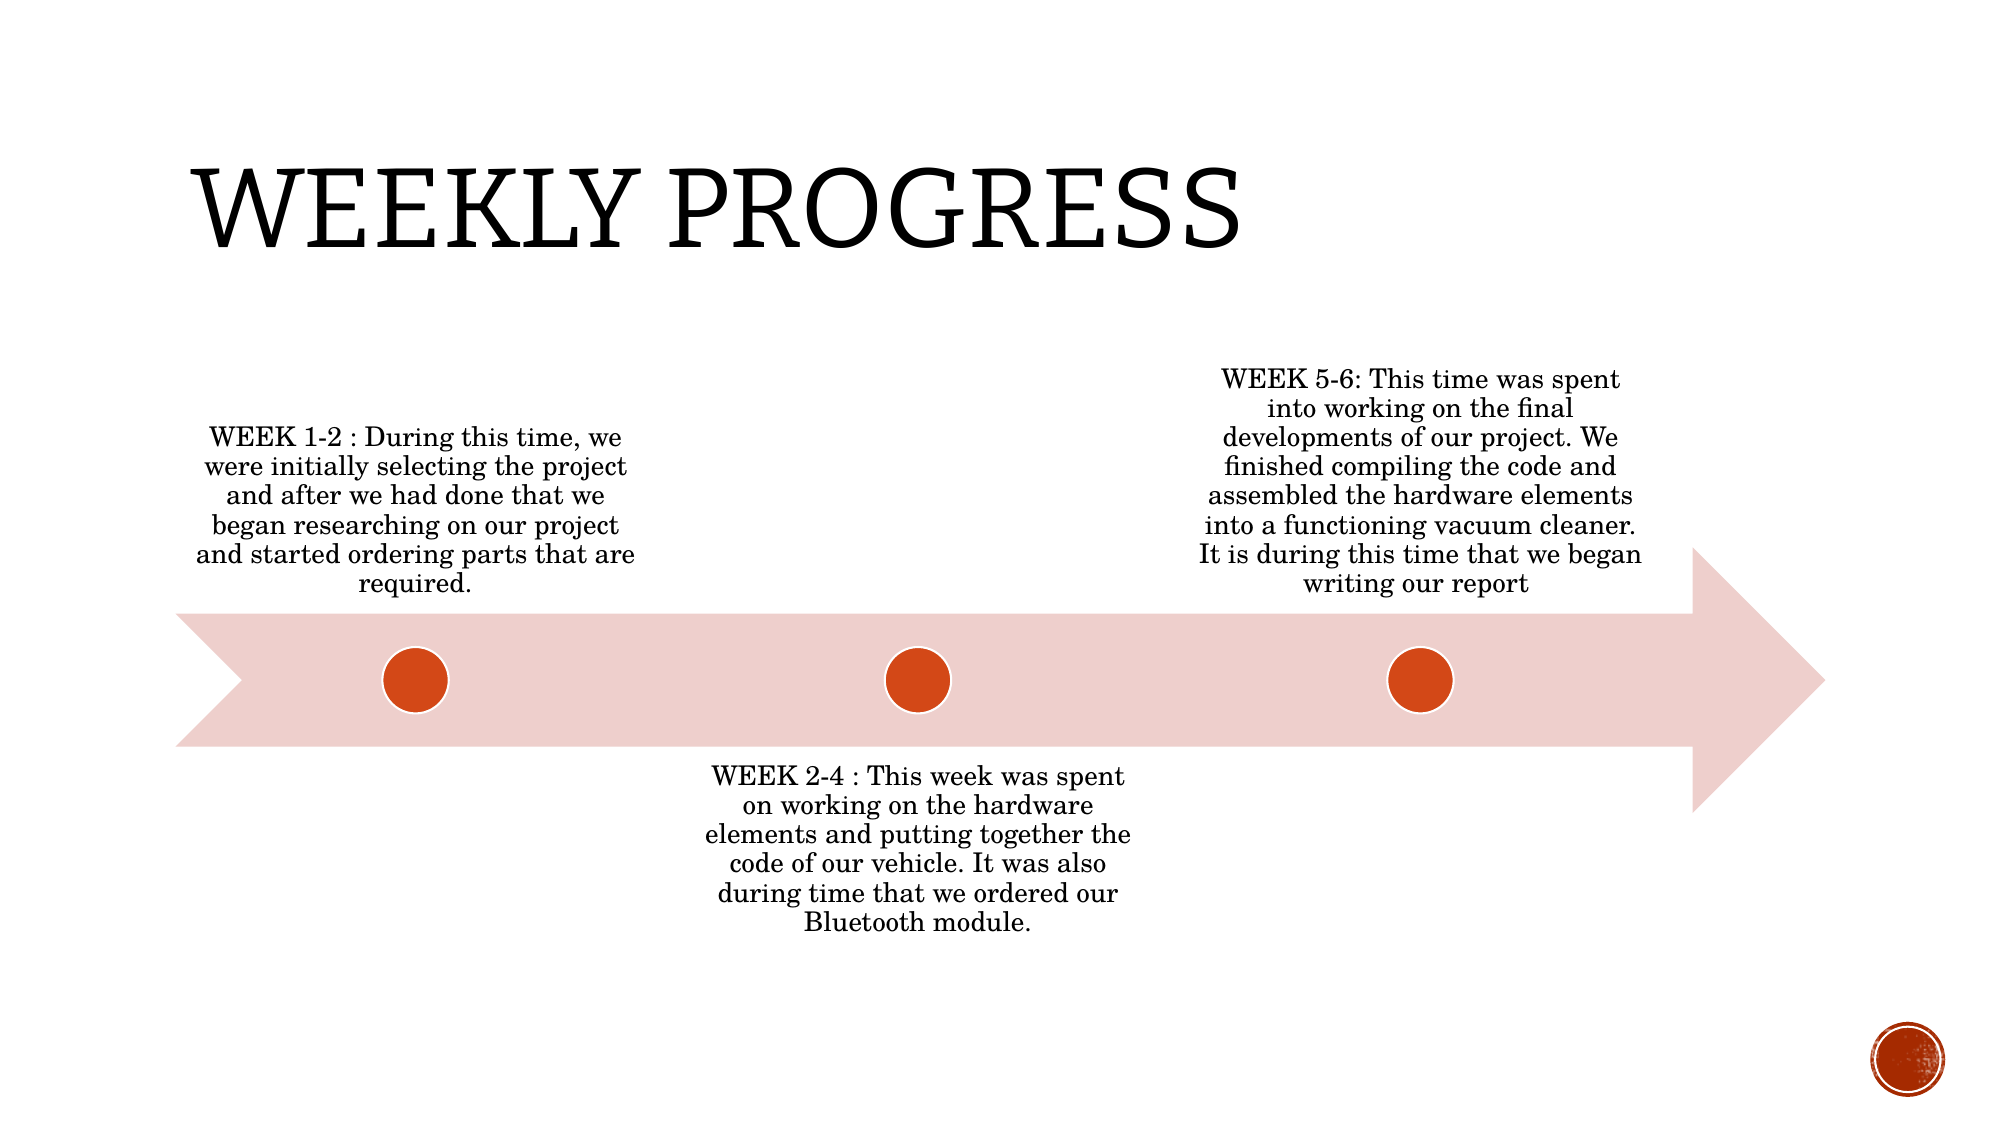

# WEEKLY PROGRESs
WEEK 1-2 : During this time, we were initially selecting the project and after we had done that we began researching on our project and started ordering parts that are required.
WEEK 2-4 : This week was spent on working on the hardware elements and putting together the code of our vehicle. It was also during time that we ordered our Bluetooth module.
WEEK 5-6: This time was spent into working on the final developments of our project. We finished compiling the code and assembled the hardware elements into a functioning vacuum cleaner. It is during this time that we began writing our report